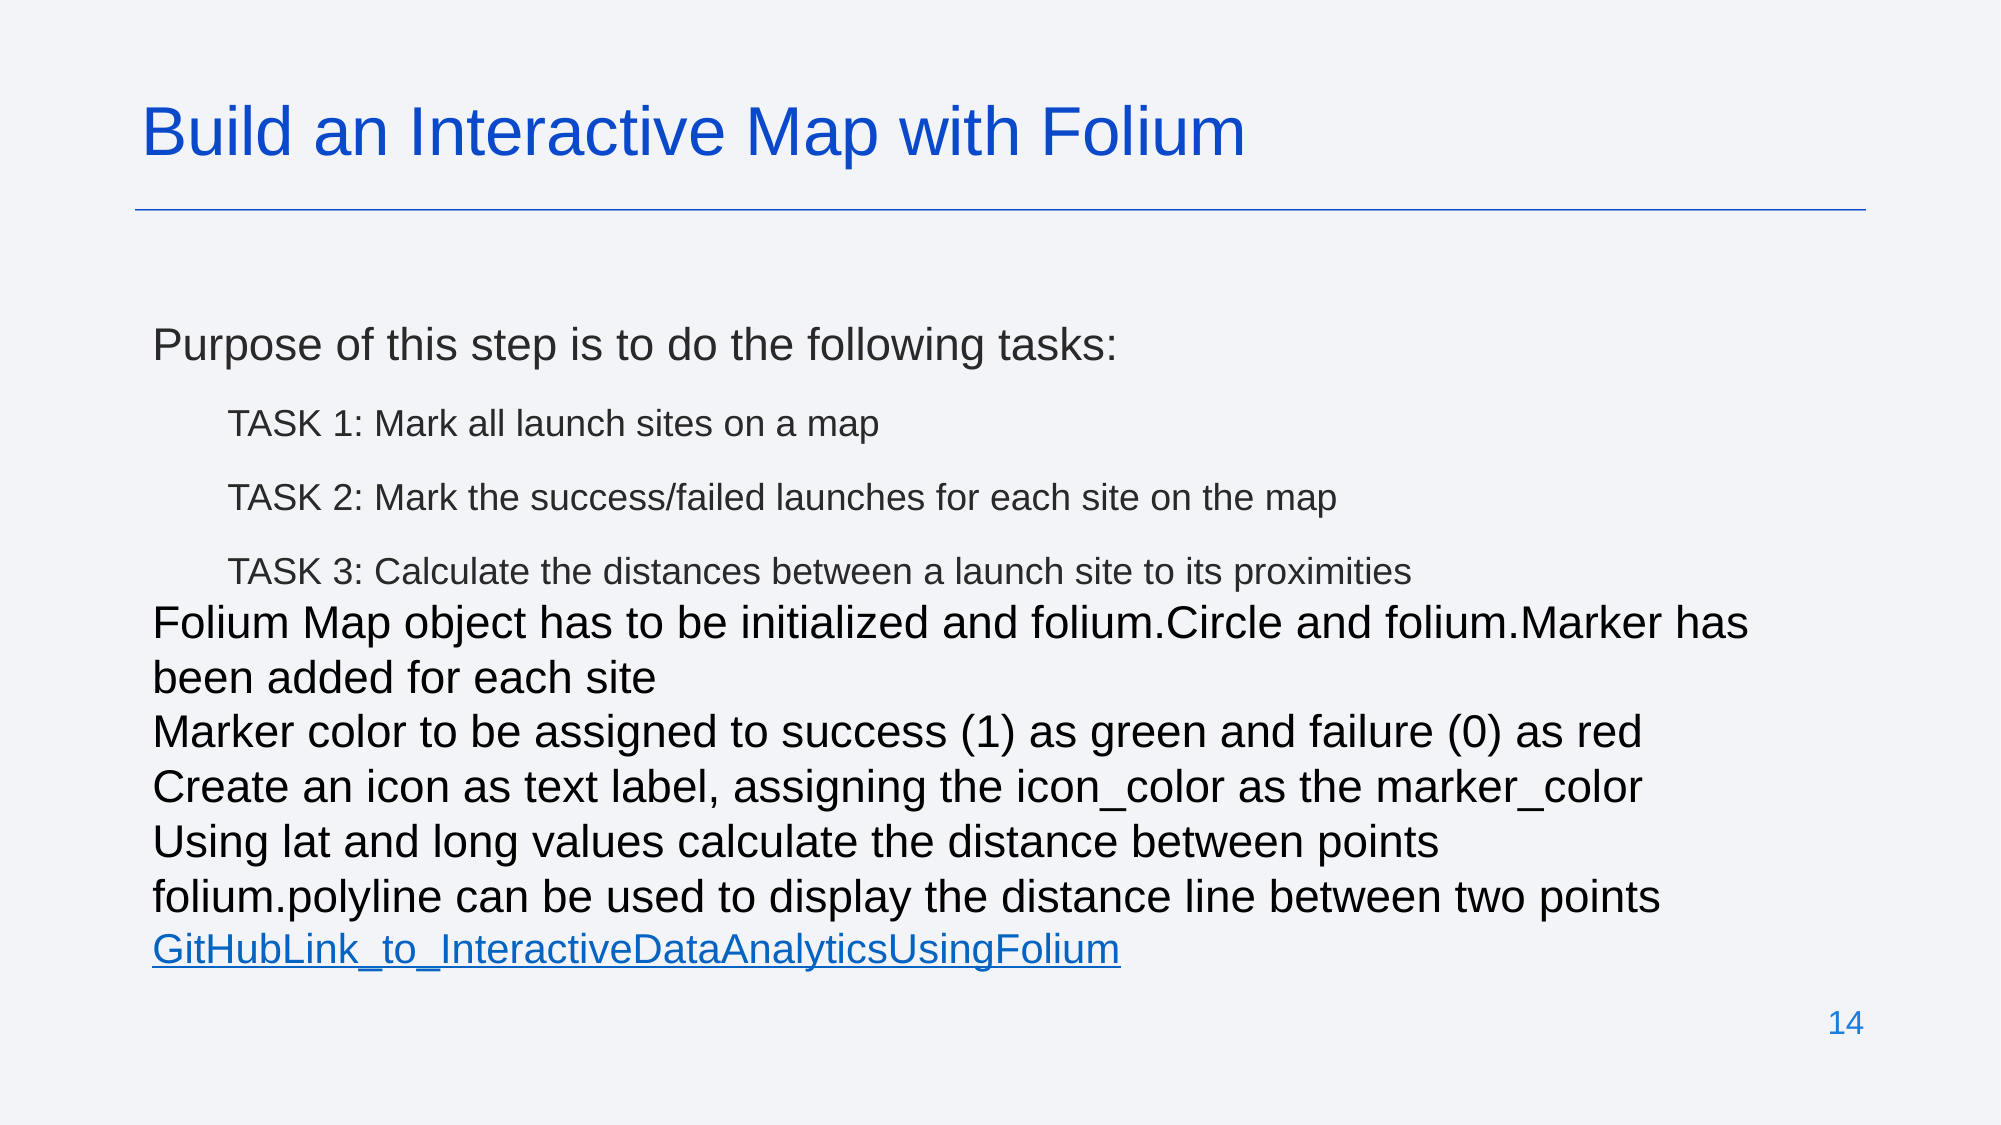

Build an Interactive Map with Folium
Purpose of this step is to do the following tasks:
TASK 1: Mark all launch sites on a map
TASK 2: Mark the success/failed launches for each site on the map
TASK 3: Calculate the distances between a launch site to its proximities
Folium Map object has to be initialized and folium.Circle and folium.Marker has been added for each site
Marker color to be assigned to success (1) as green and failure (0) as red
Create an icon as text label, assigning the icon_color as the marker_color
Using lat and long values calculate the distance between points
folium.polyline can be used to display the distance line between two points
GitHubLink_to_InteractiveDataAnalyticsUsingFolium
14